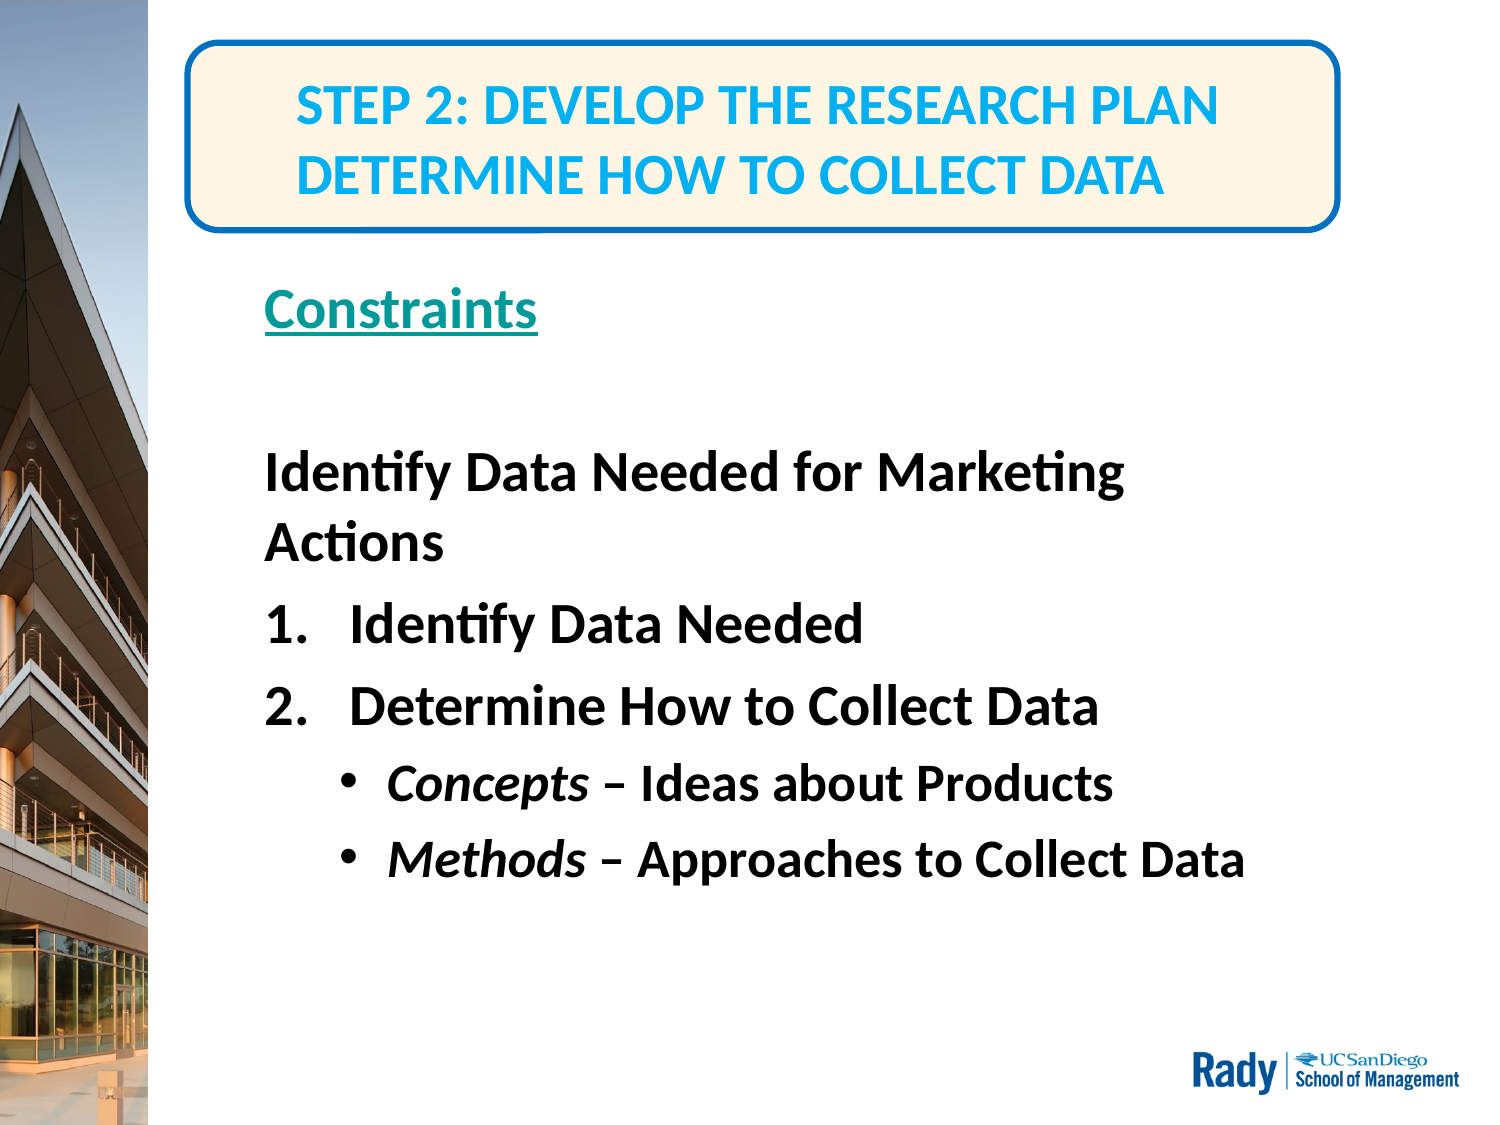

# STEP 2: DEVELOP THE RESEARCH PLAN DETERMINE HOW TO COLLECT DATA
Constraints

Identify Data Needed for Marketing Actions
Identify Data Needed
Determine How to Collect Data
Concepts – Ideas about Products
Methods – Approaches to Collect Data